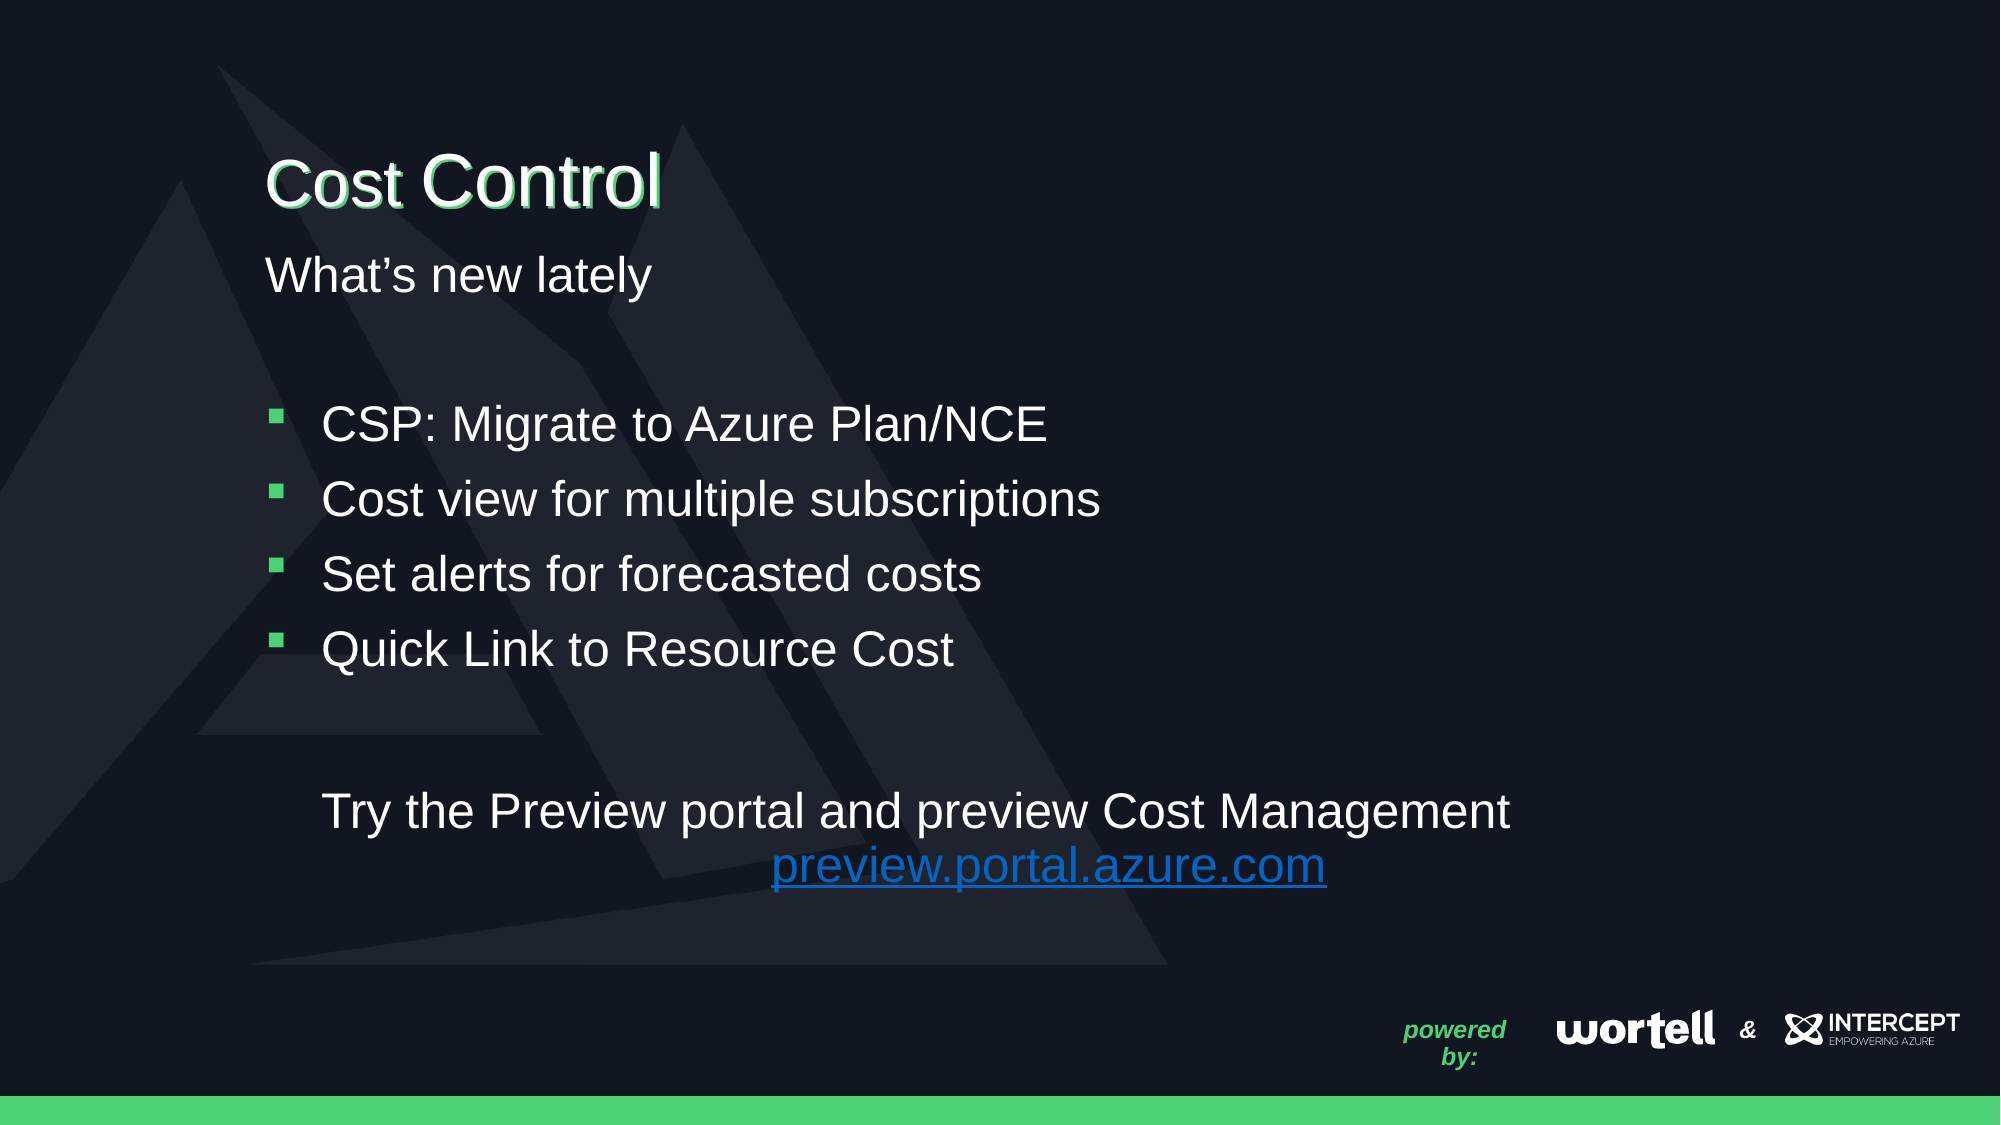

# Cost Control
What’s new lately

CSP: Migrate to Azure Plan/NCE
Cost view for multiple subscriptions
Set alerts for forecasted costs
Quick Link to Resource Cost
Try the Preview portal and preview Cost Management
			preview.portal.azure.com